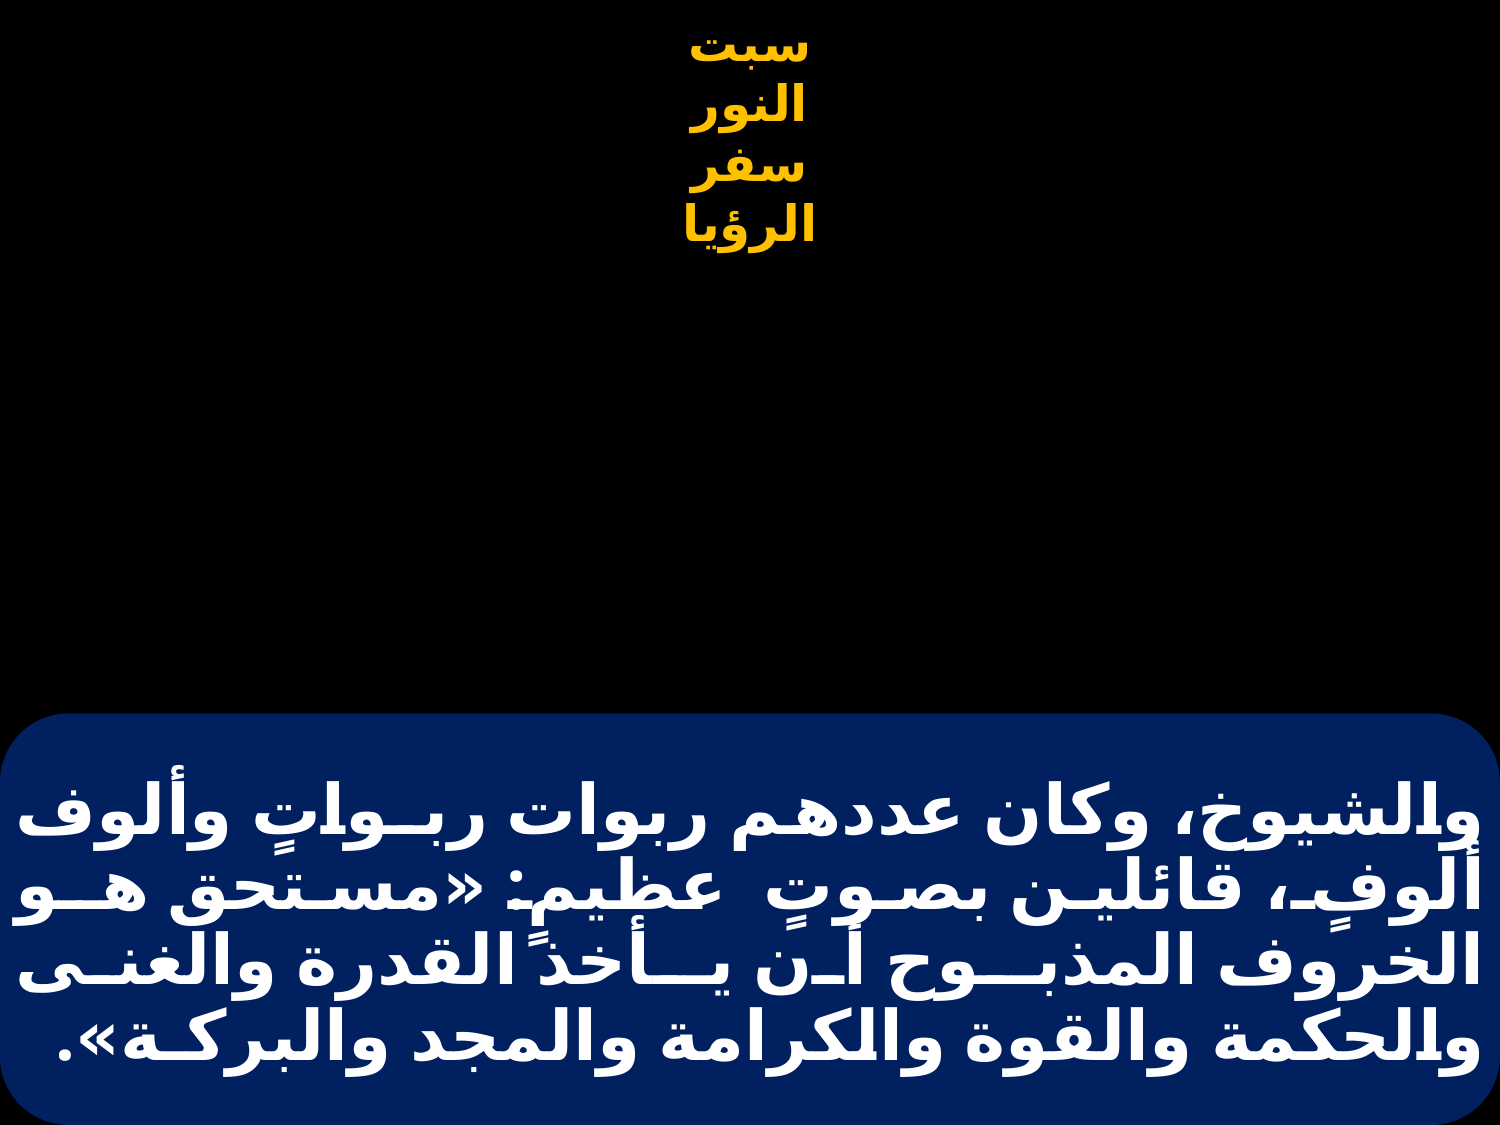

# والشيوخ، وكان عددهم ربوات ربـواتٍ وألوف ألوفٍ، قائلين بصوتٍ عظيمٍ: «مستحق هـو الخروف المذبـوح أن يـأخذ القدرة والغنى والحكمة والقوة والكرامة والمجد والبركـة».